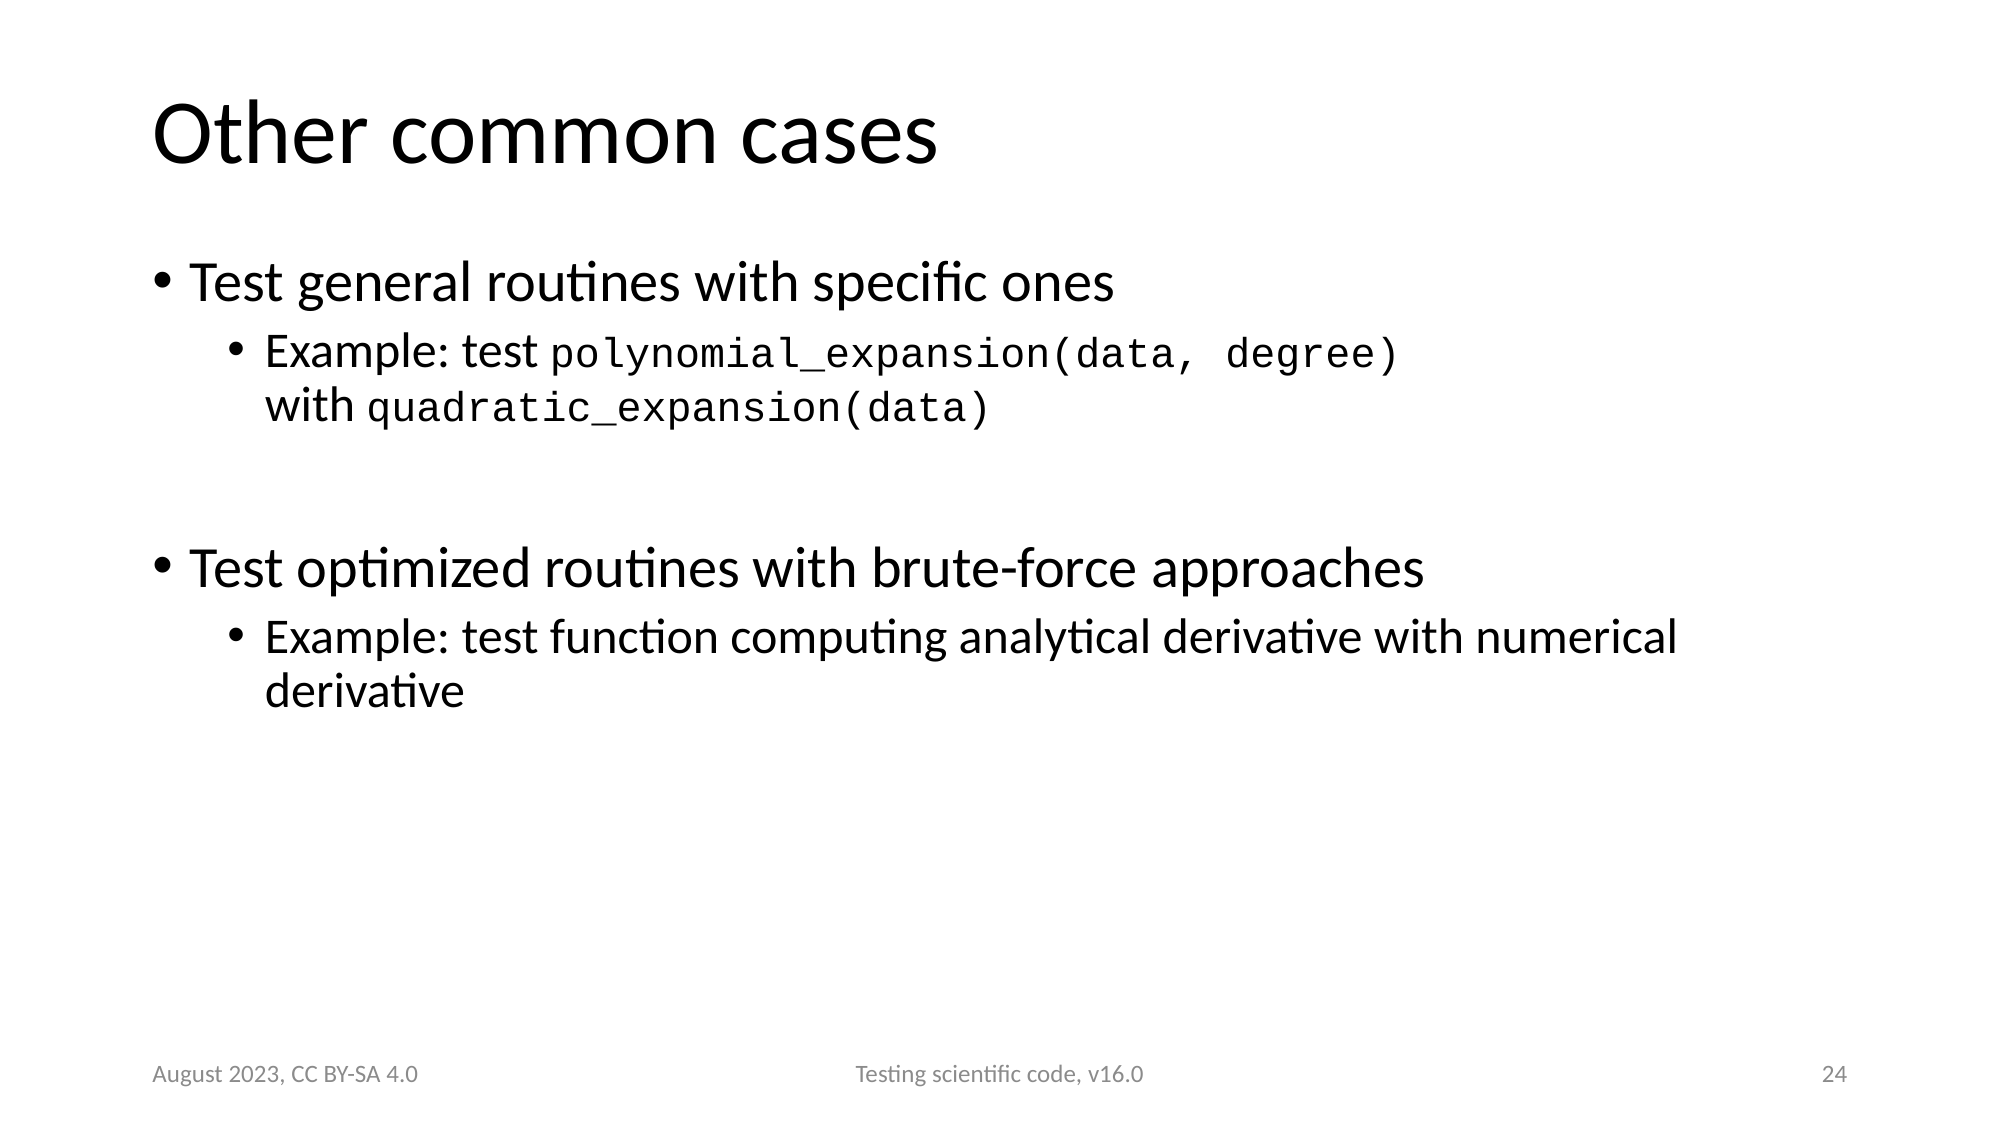

# Other common cases
Test general routines with specific ones
Example: test polynomial_expansion(data, degree)
with quadratic_expansion(data)

Test optimized routines with brute-force approaches
Example: test function computing analytical derivative with numerical derivative
August 2023, CC BY-SA 4.0
Testing scientific code, v16.0
24